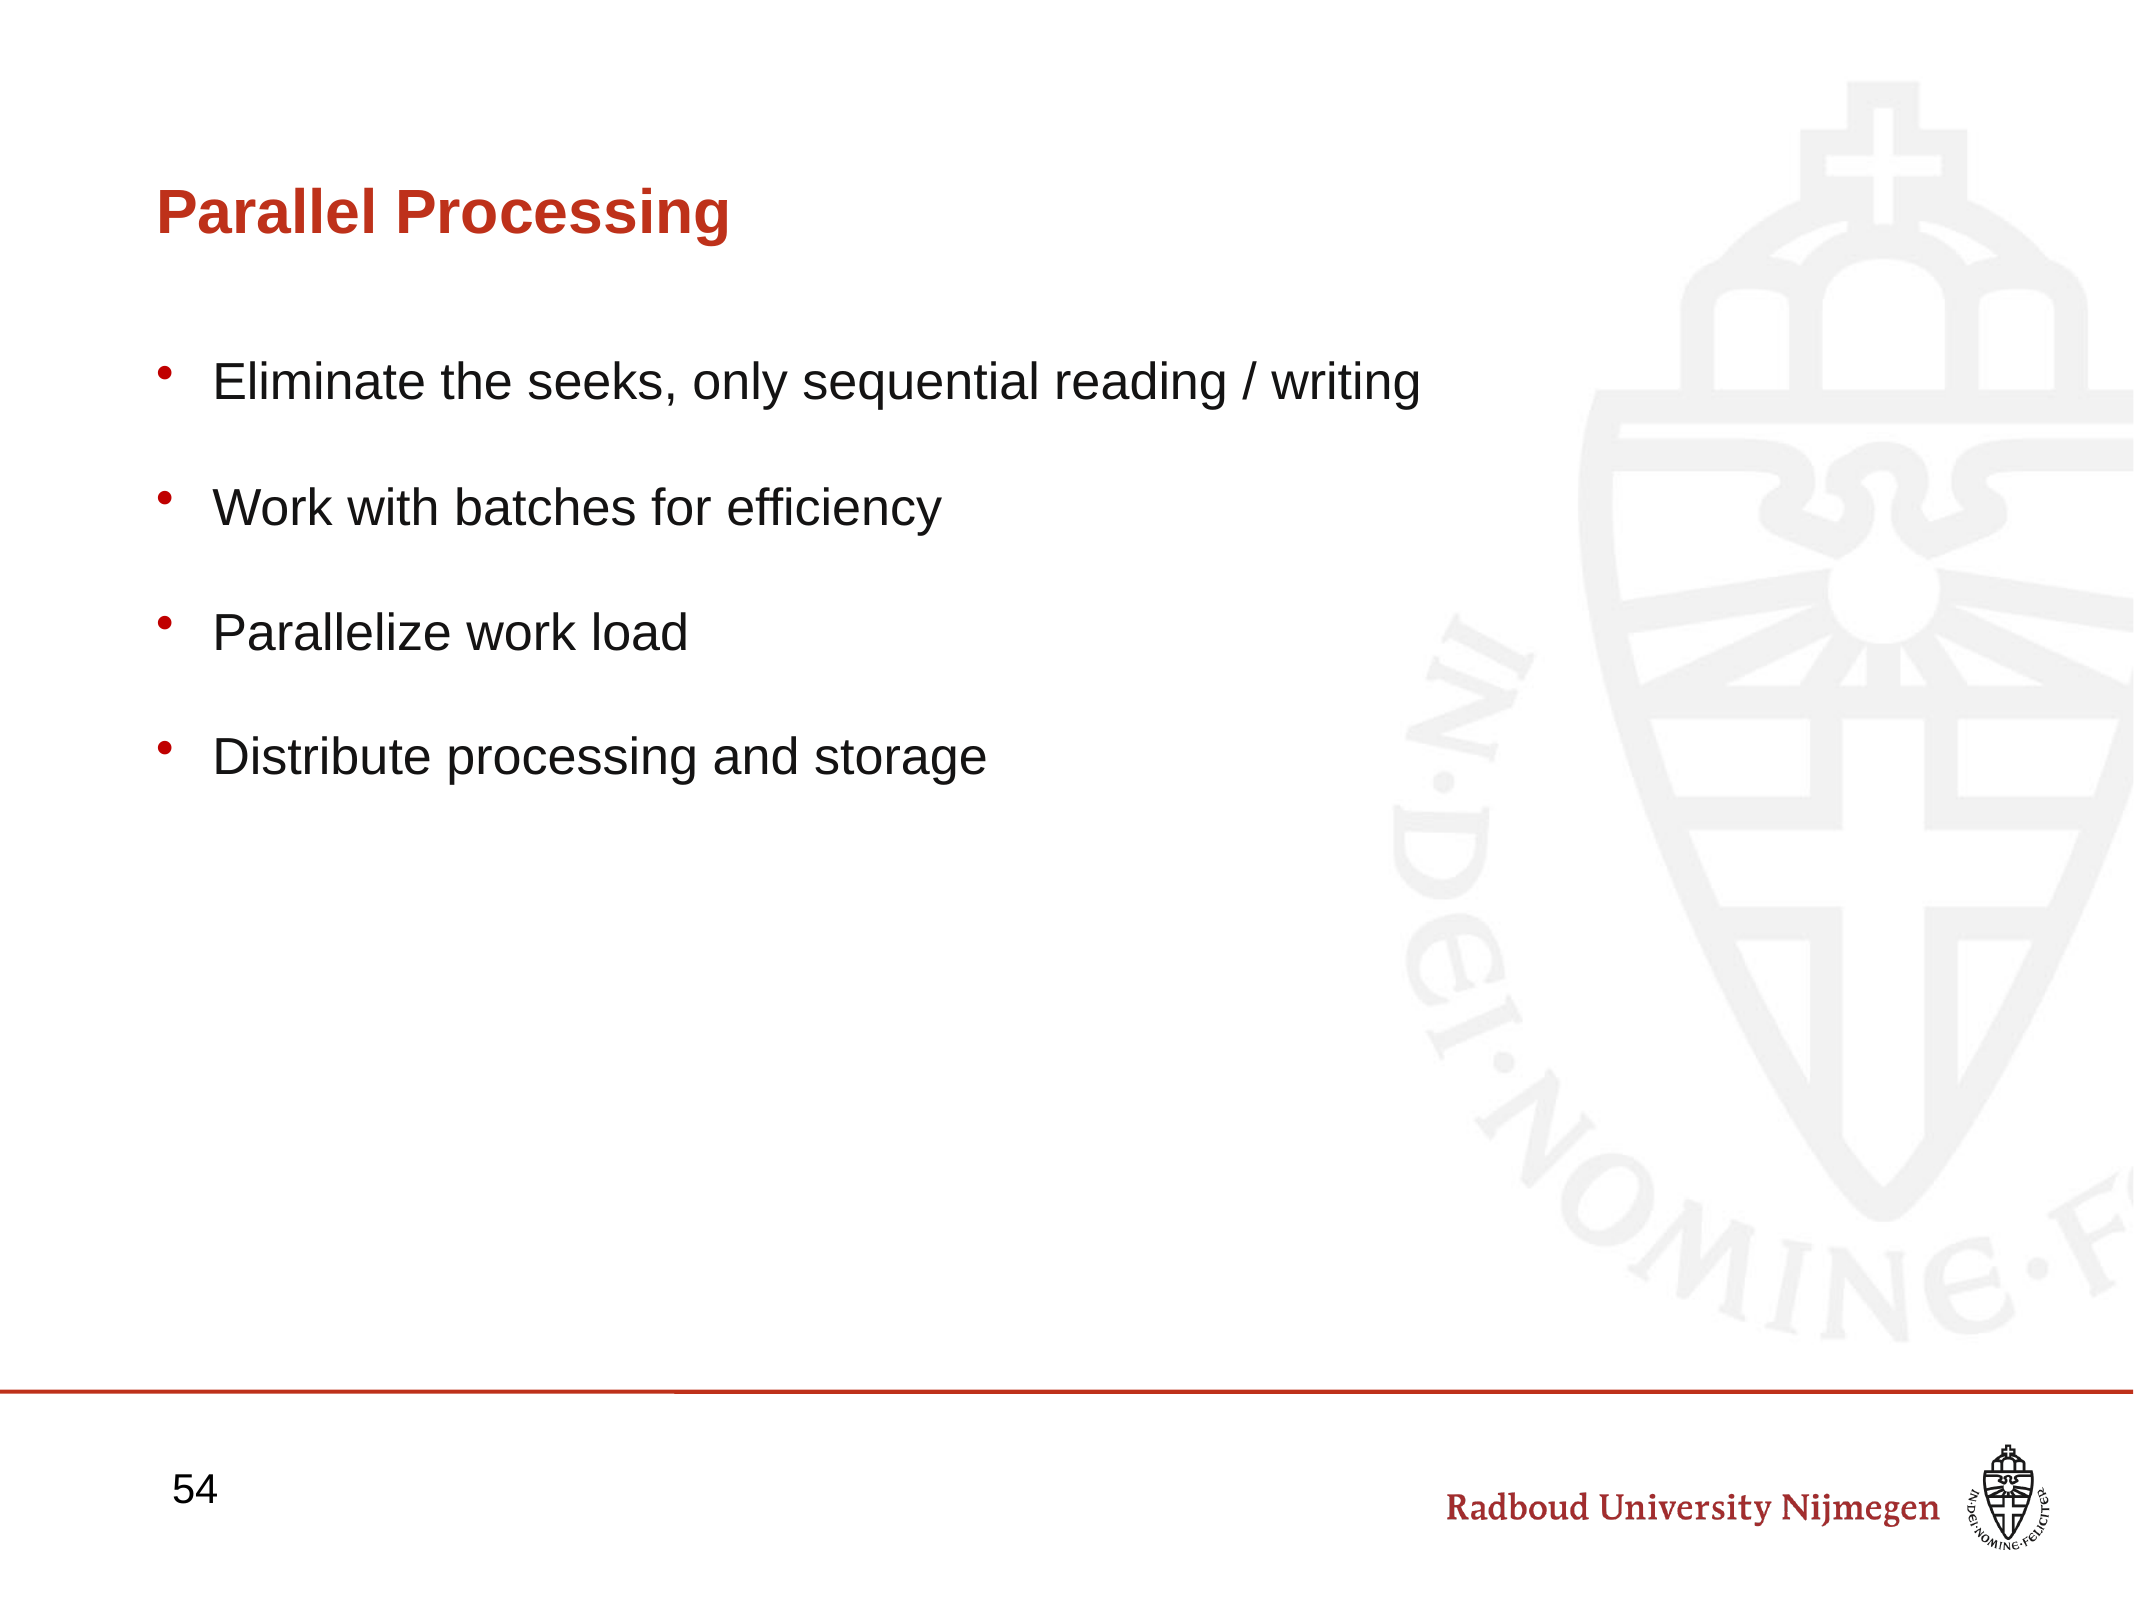

# Parallel Processing
Eliminate the seeks, only sequential reading / writing

Work with batches for efficiency

Parallelize work load

Distribute processing and storage
54